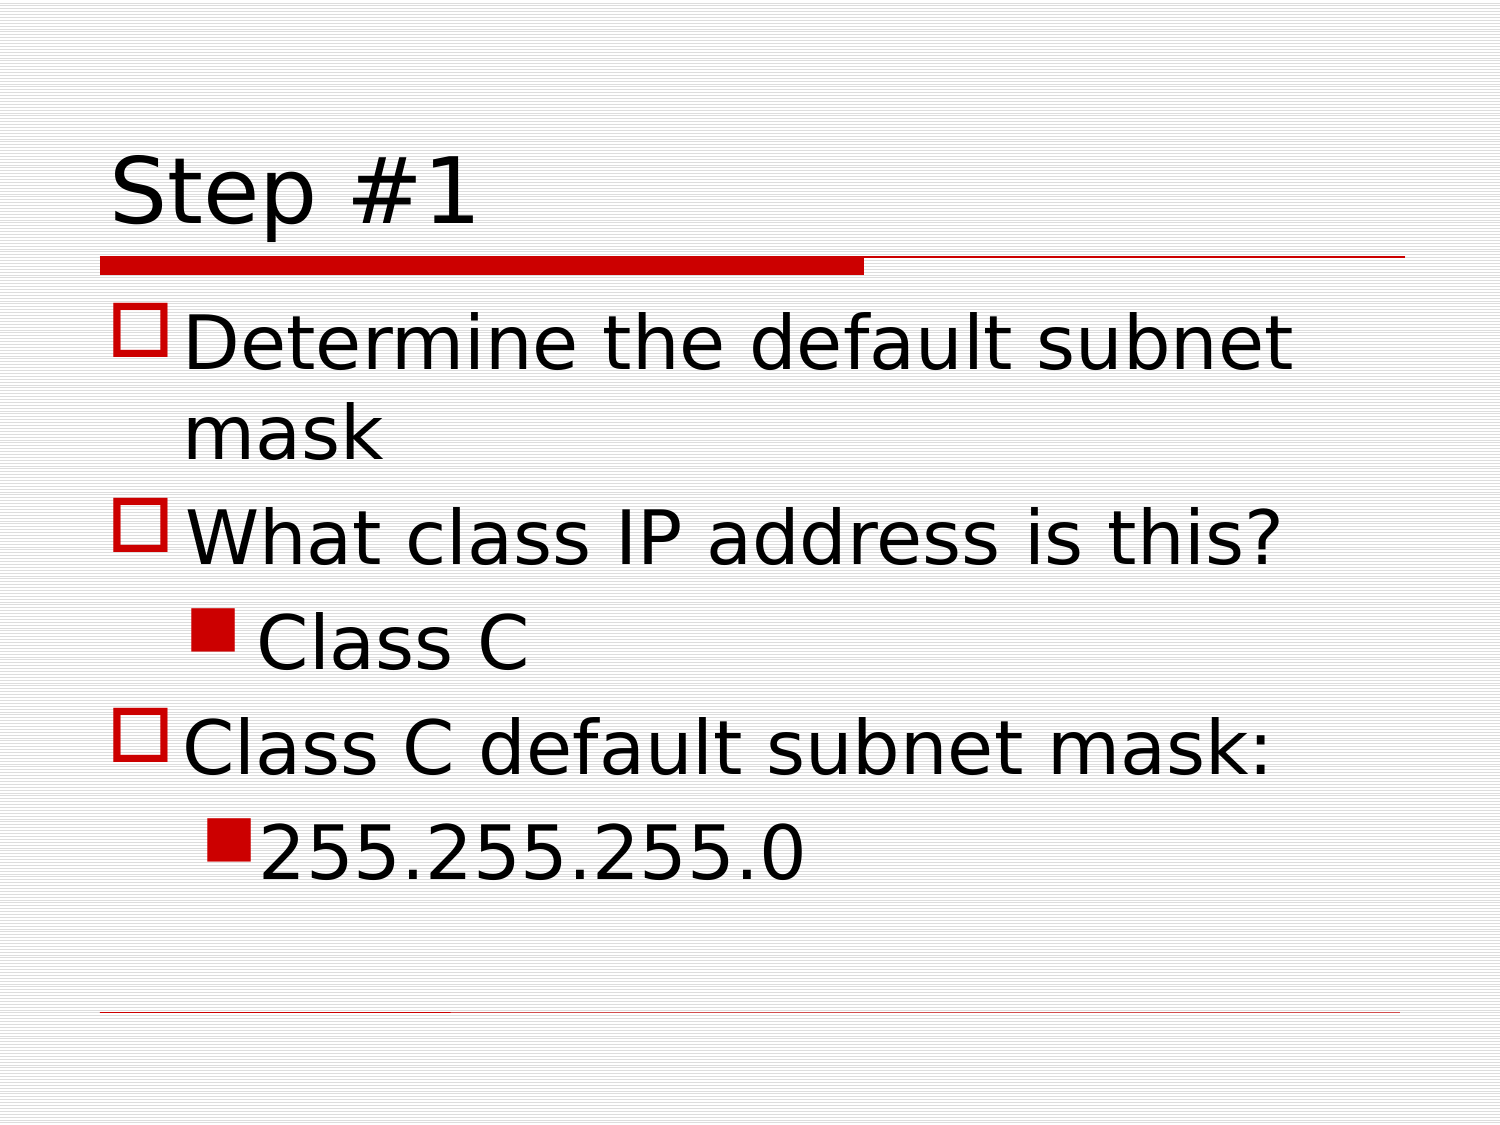

# Step #1
Determine the default subnet mask
What class IP address is this?
Class C
Class C default subnet mask:
255.255.255.0